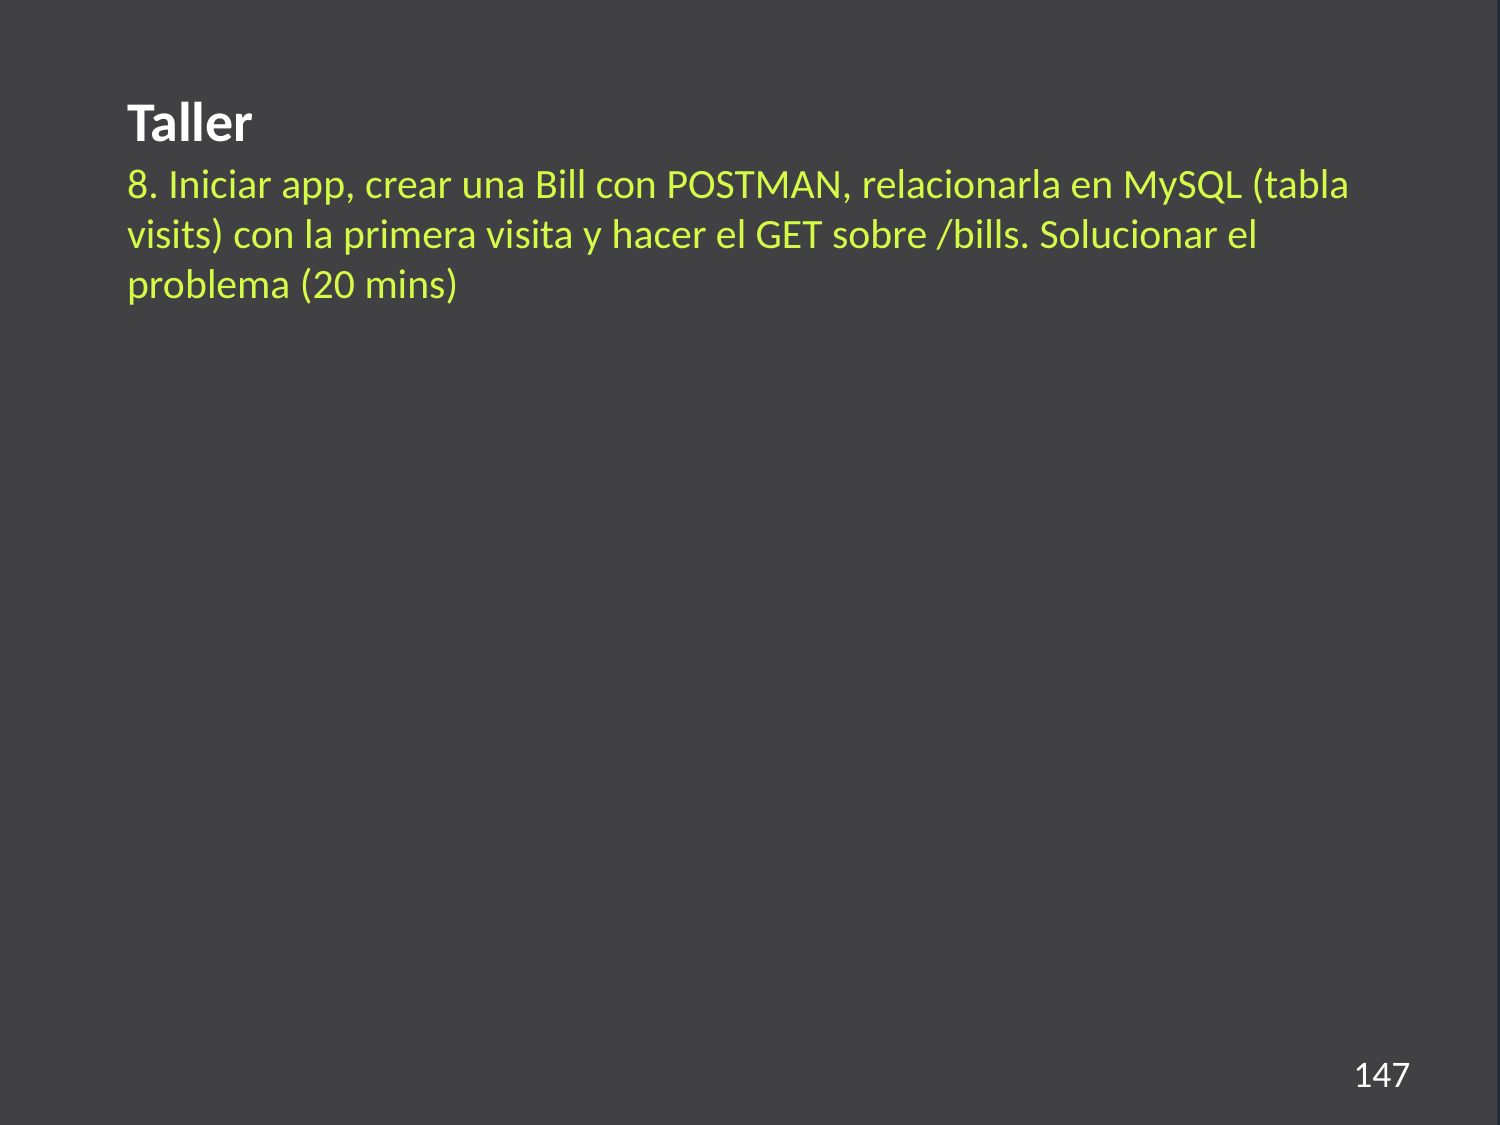

Taller
8. Iniciar app, crear una Bill con POSTMAN, relacionarla en MySQL (tabla visits) con la primera visita y hacer el GET sobre /bills. Solucionar el problema (20 mins)
147